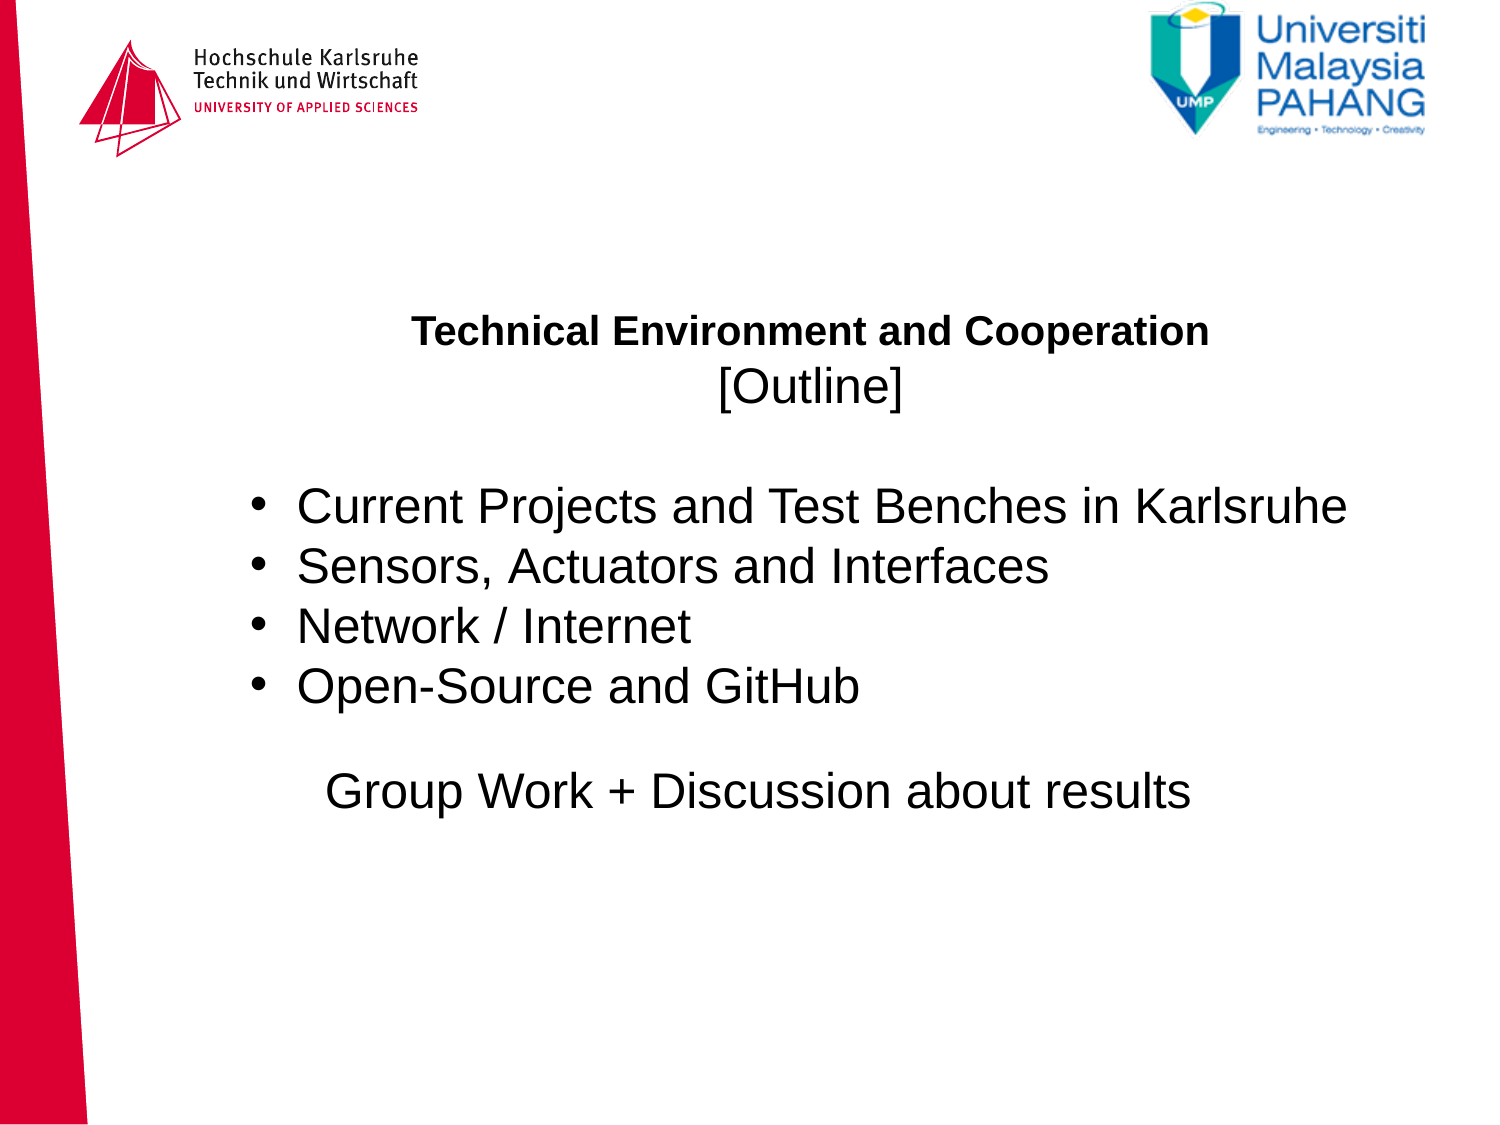

Technical Environment and Cooperation
[Outline]

Current Projects and Test Benches in Karlsruhe
Sensors, Actuators and Interfaces
Network / Internet
Open-Source and GitHub

	Group Work + Discussion about results